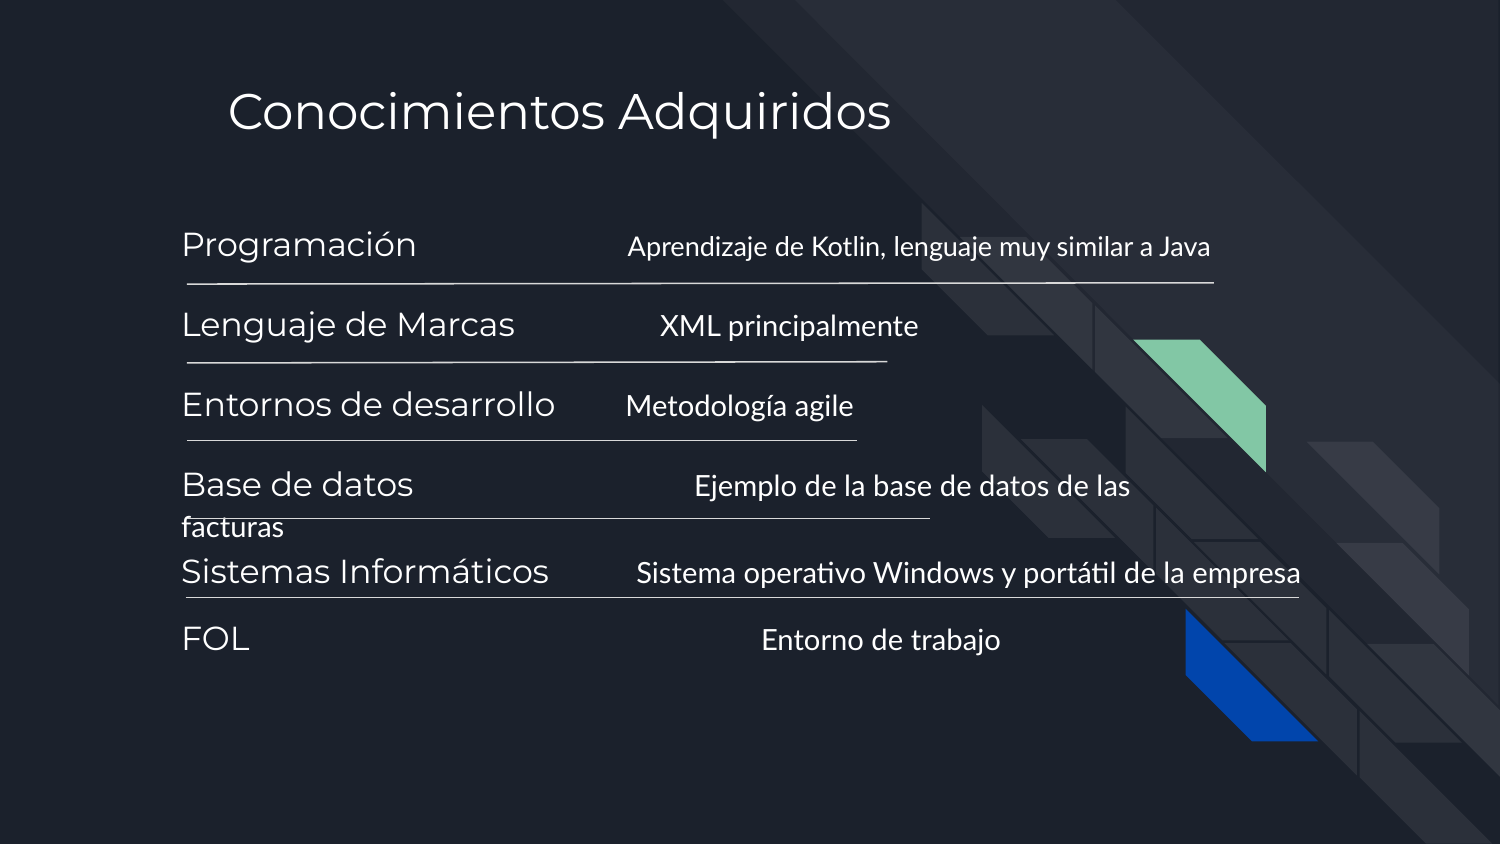

# Conocimientos Adquiridos
Programación                        Aprendizaje de Kotlin, lenguaje muy similar a Java

Lenguaje de Marcas                 XML principalmente

Entornos de desarrollo        Metodología agile

Base de datos                                 Ejemplo de la base de datos de las facturas

Sistemas Informáticos          Sistema operativo Windows y portátil de la empresa

FOL                                                                         Entorno de trabajo